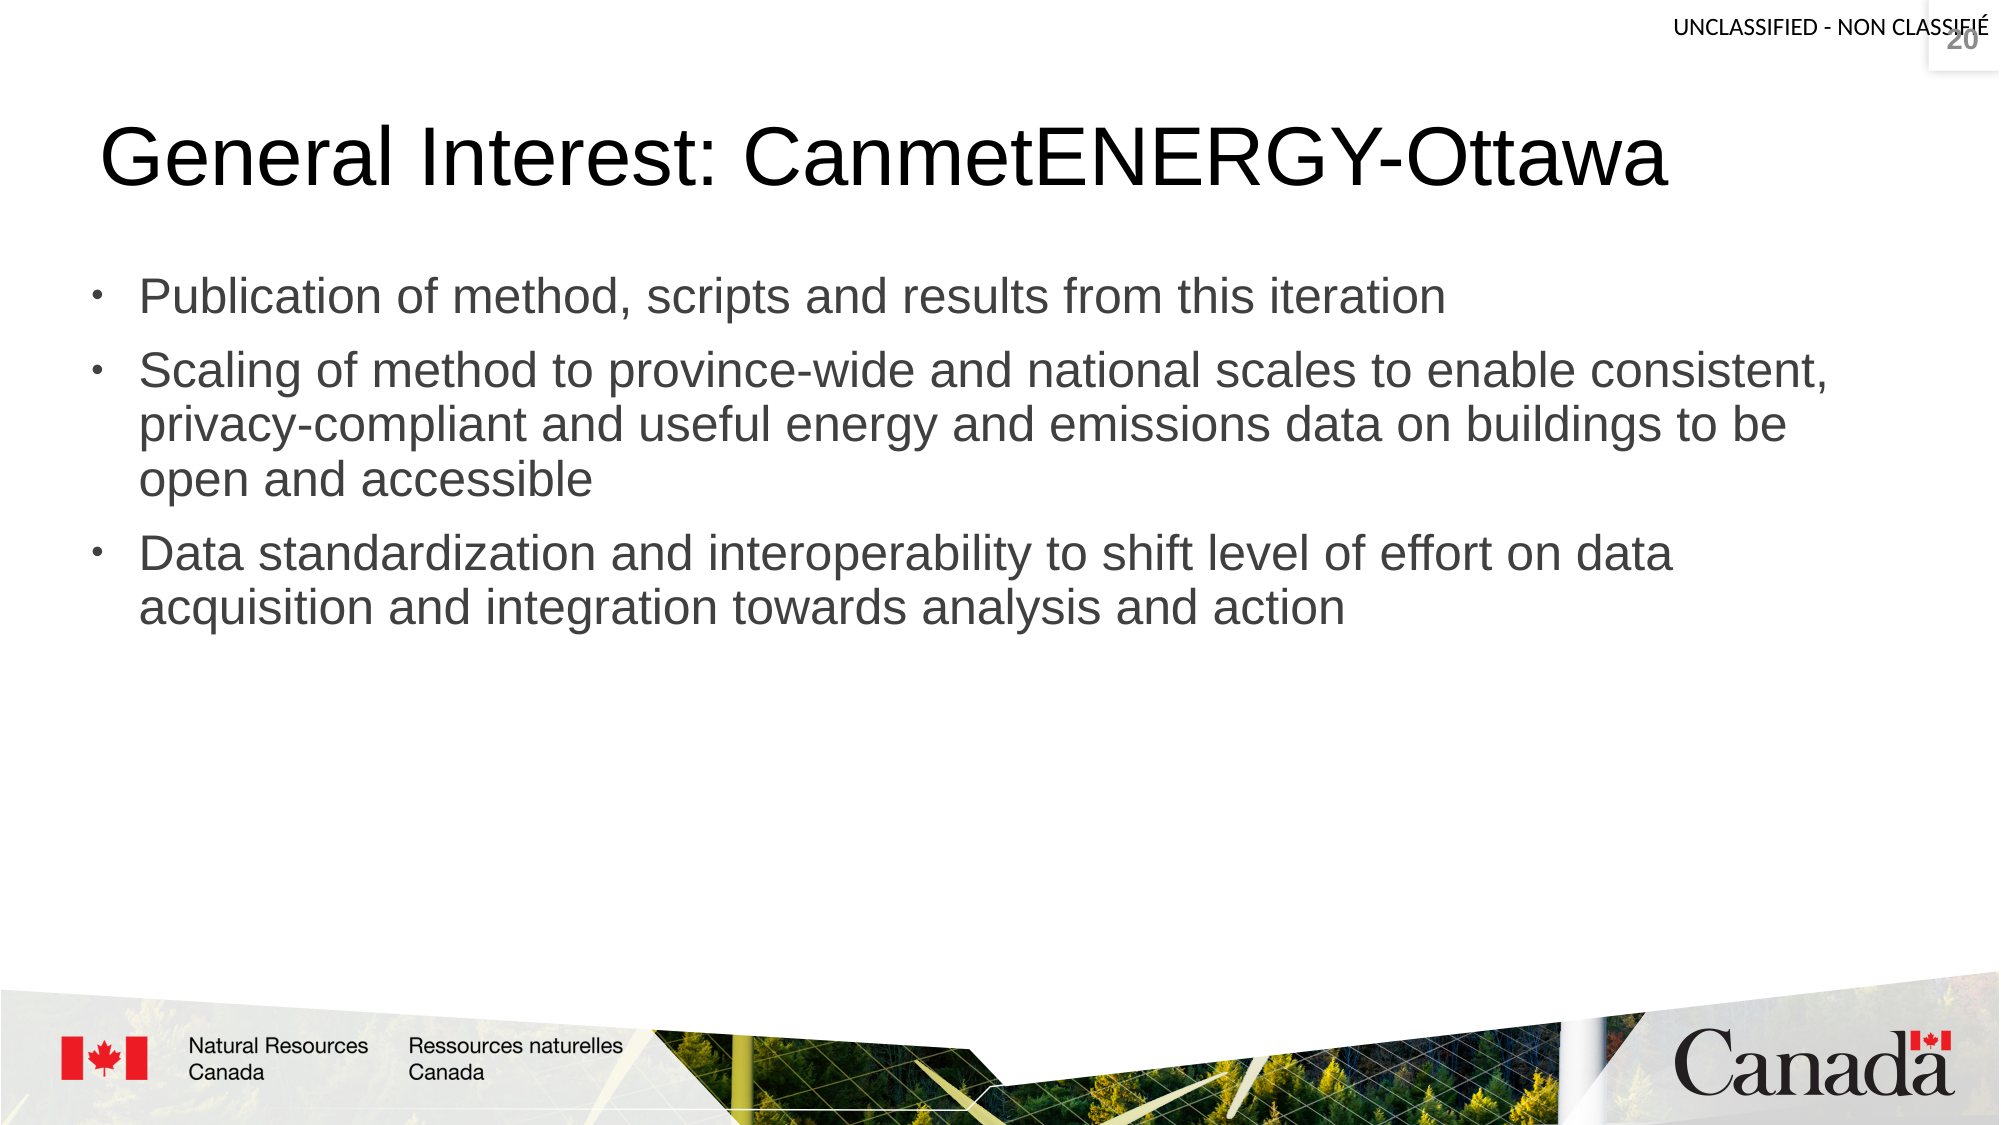

20
# General Interest: CanmetENERGY-Ottawa
Publication of method, scripts and results from this iteration
Scaling of method to province-wide and national scales to enable consistent, privacy-compliant and useful energy and emissions data on buildings to be open and accessible
Data standardization and interoperability to shift level of effort on data acquisition and integration towards analysis and action